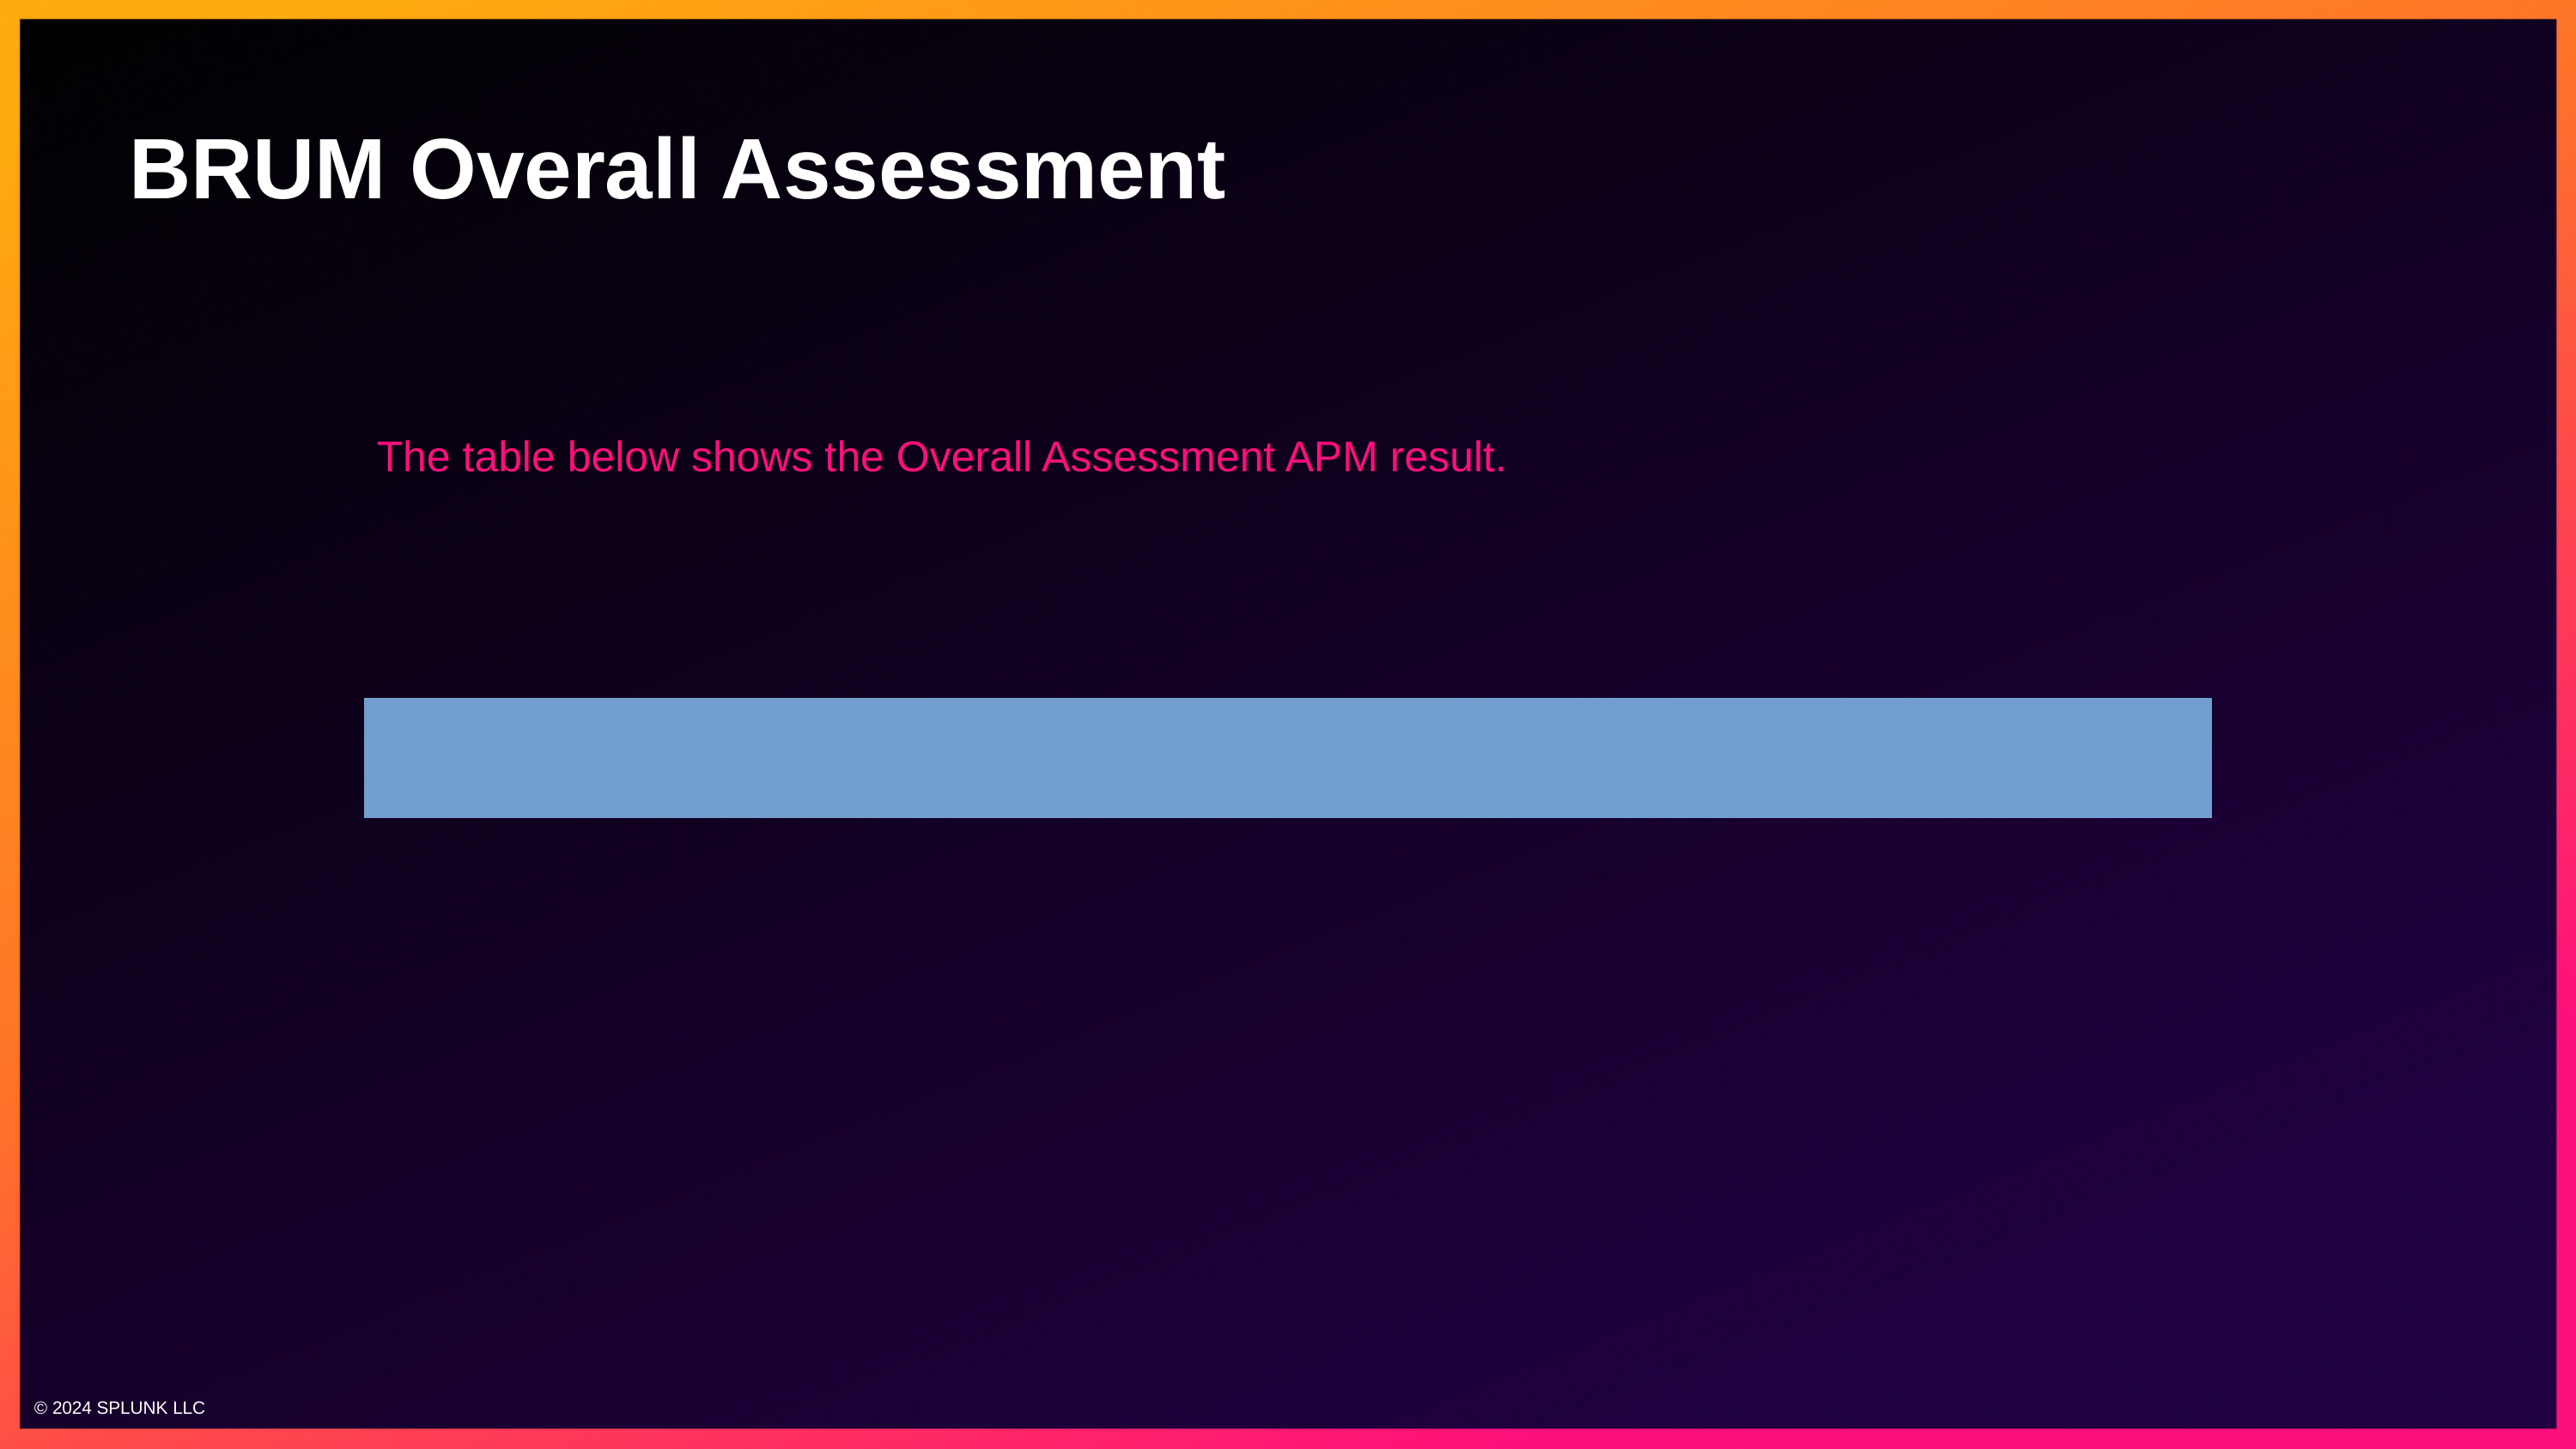

# BRUM Overall Assessment
The table below shows the Overall Assessment APM result.